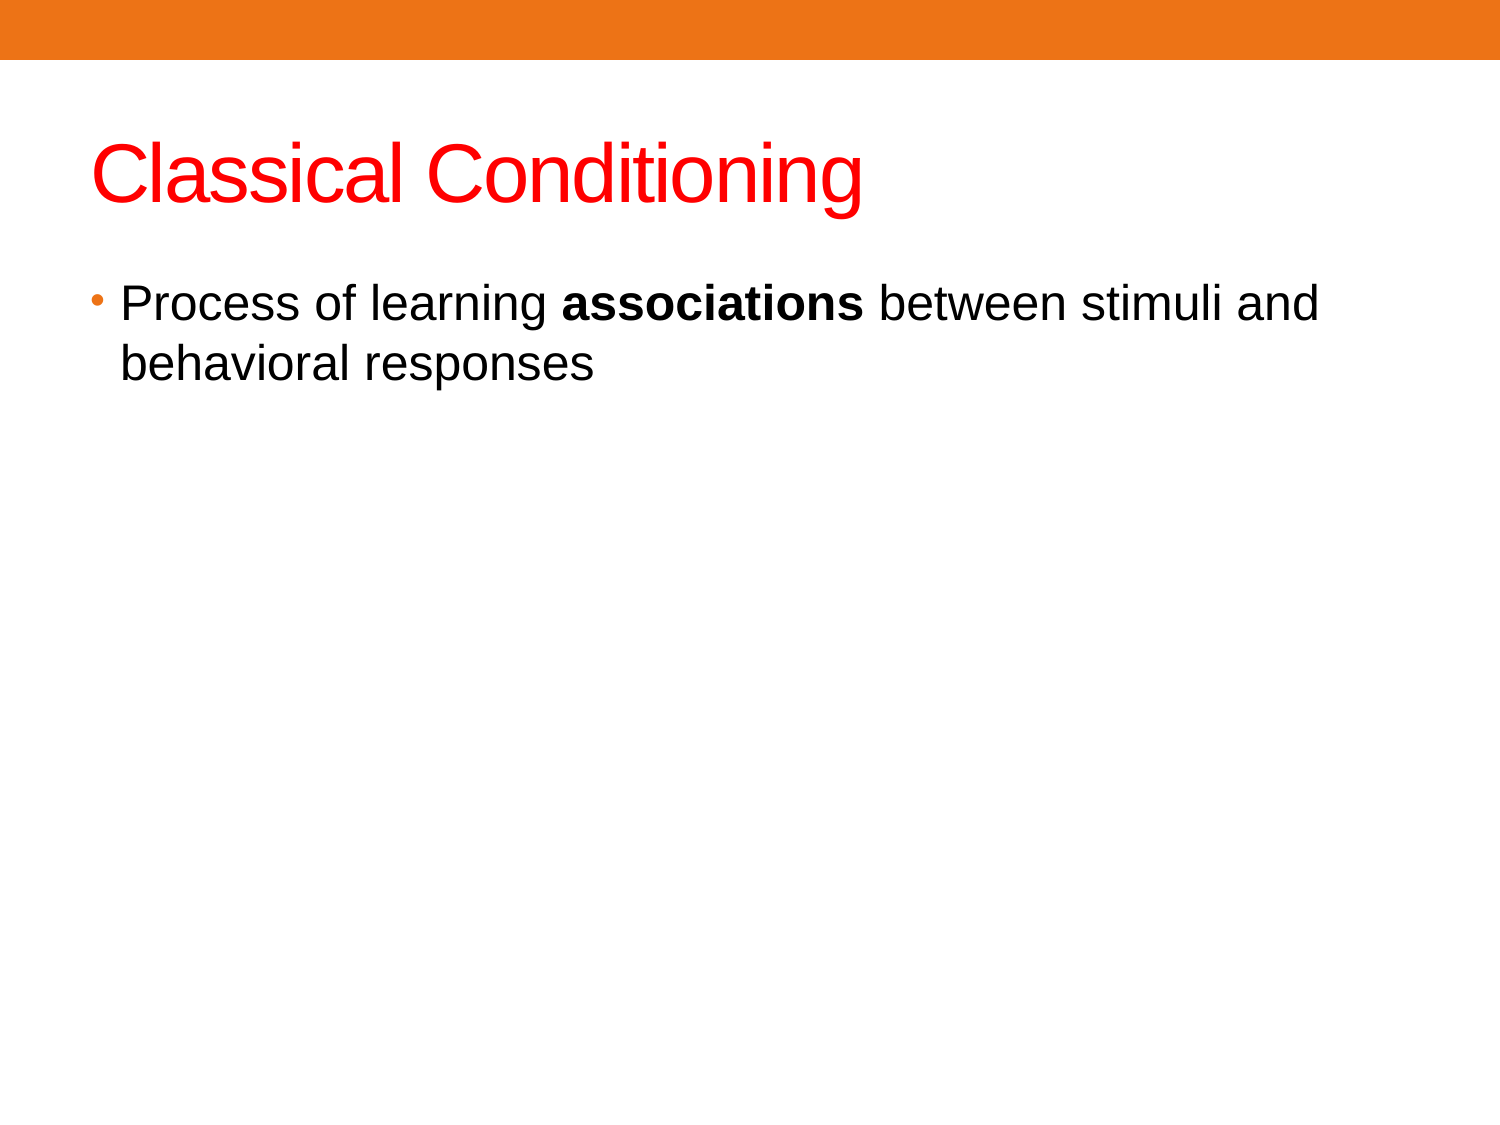

# Classical Conditioning
Process of learning associations between stimuli and behavioral responses